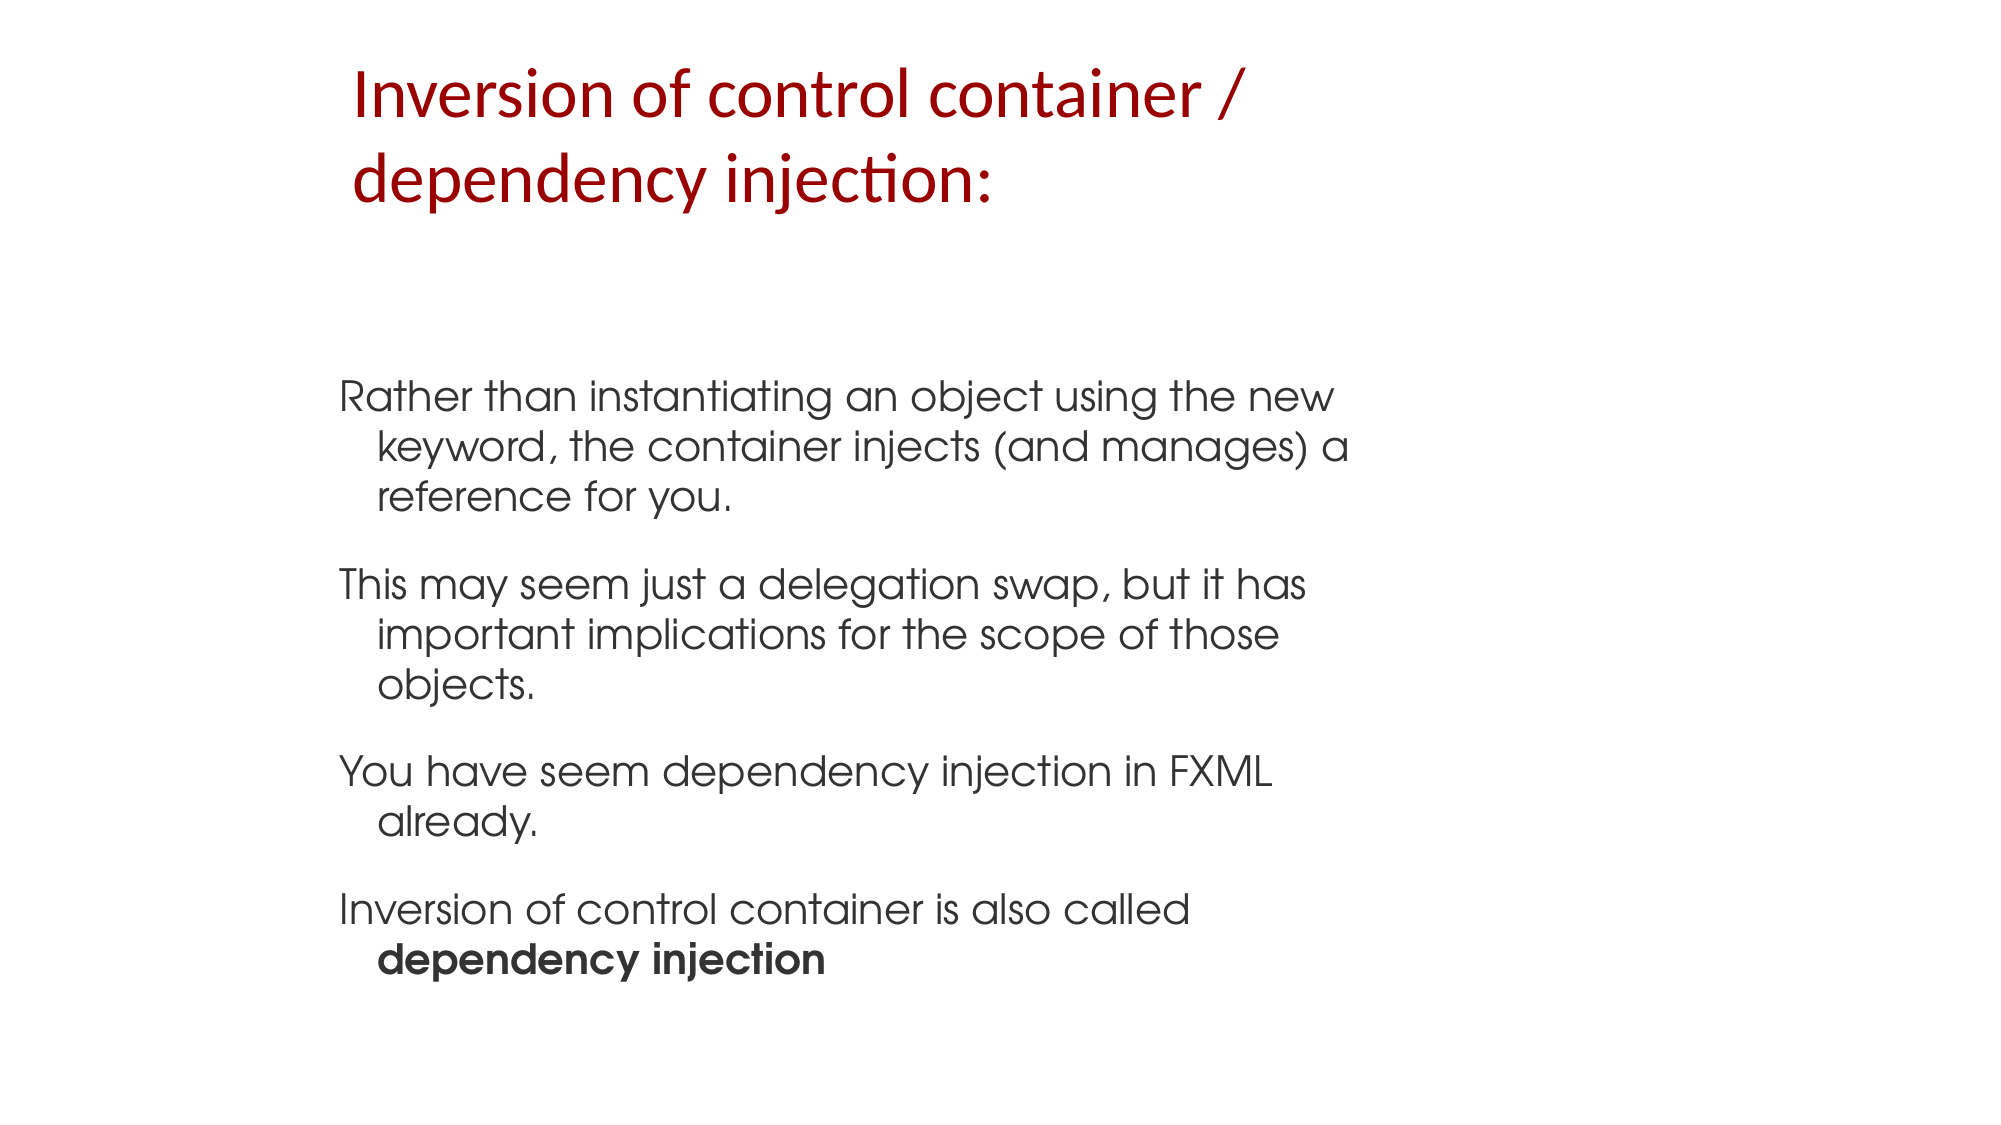

# Inversion of control container / dependency injection:
Rather than instantiating an object using the new keyword, the container injects (and manages) a reference for you.
This may seem just a delegation swap, but it has important implications for the scope of those objects.
You have seem dependency injection in FXML already.
Inversion of control container is also called dependency injection